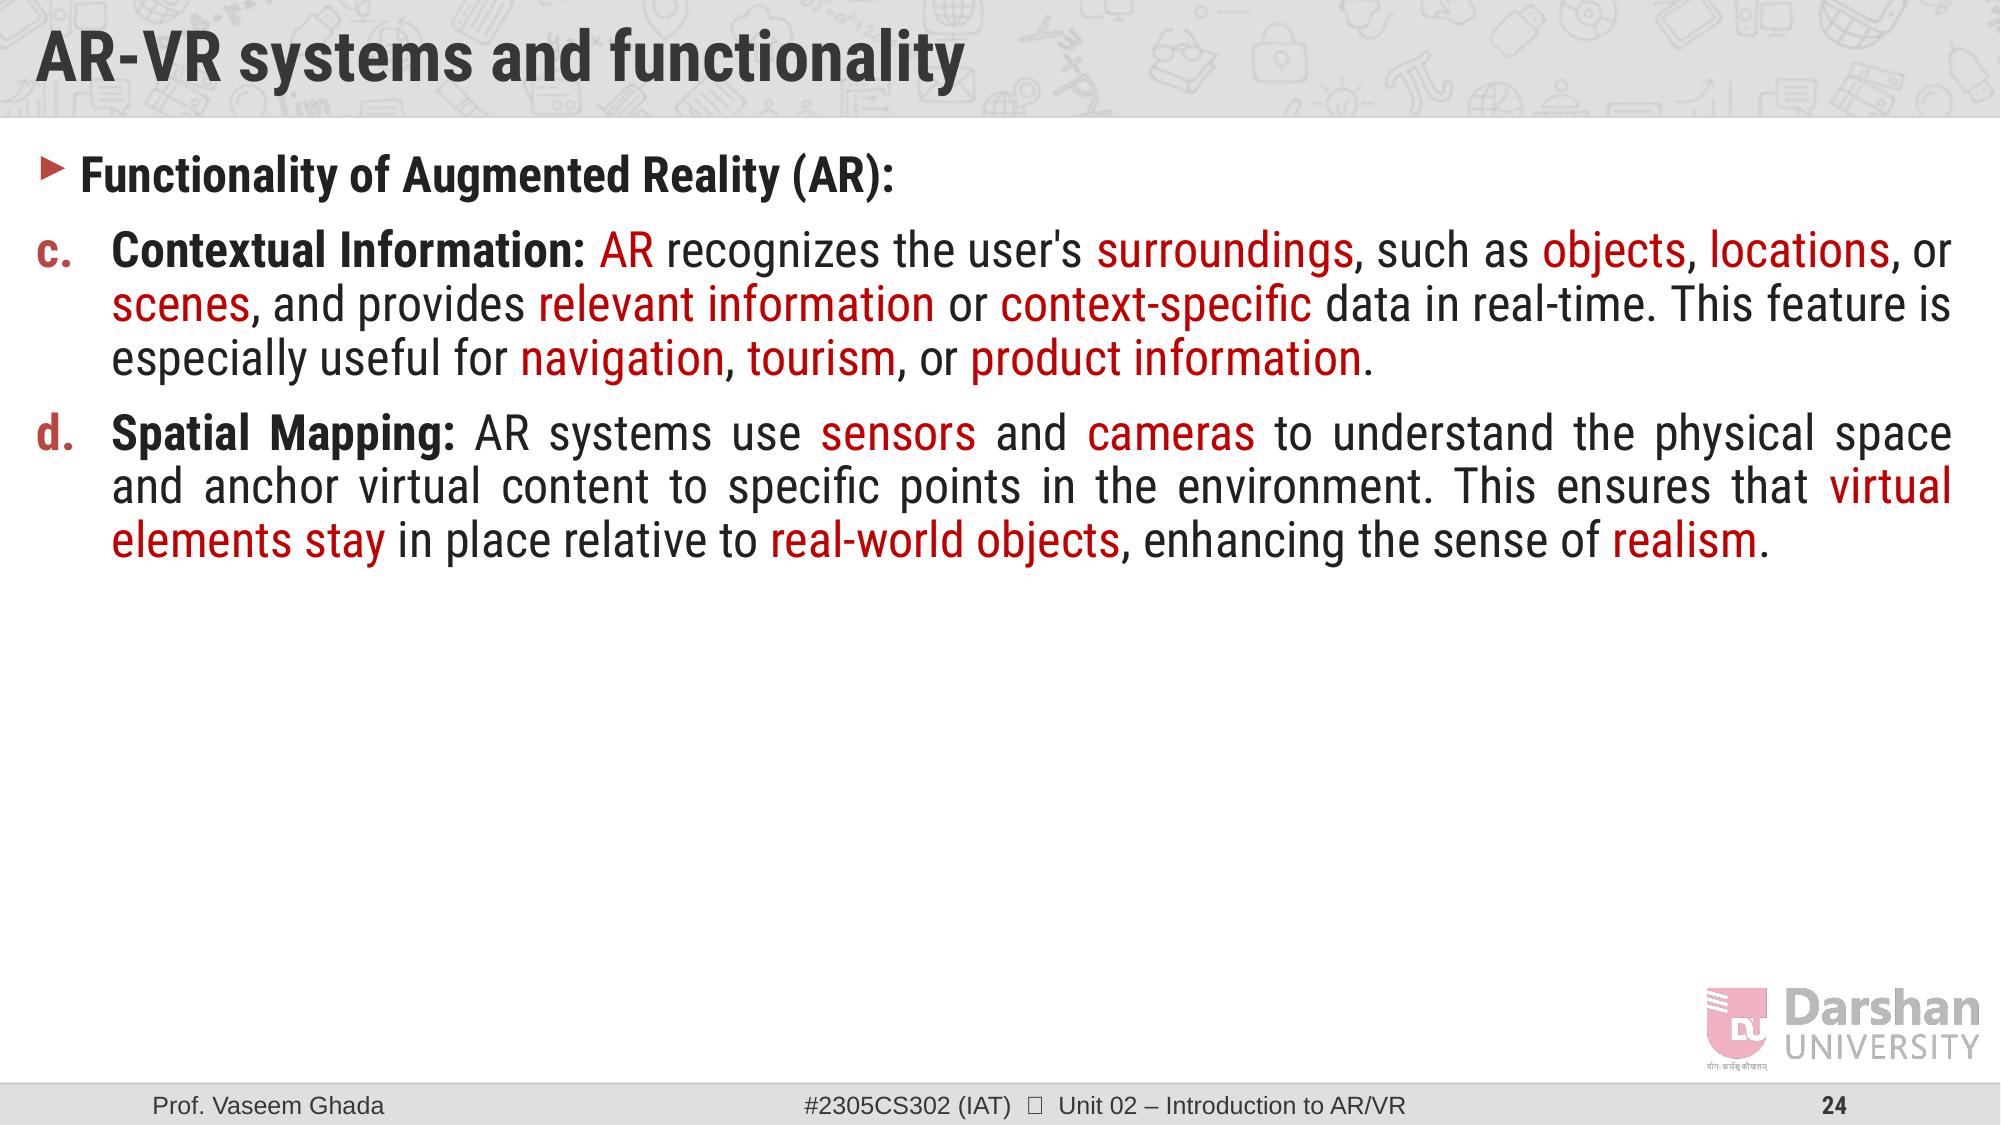

# AR-VR systems and functionality
Functionality of Augmented Reality (AR):
Contextual Information: AR recognizes the user's surroundings, such as objects, locations, or scenes, and provides relevant information or context-specific data in real-time. This feature is especially useful for navigation, tourism, or product information.
Spatial Mapping: AR systems use sensors and cameras to understand the physical space and anchor virtual content to specific points in the environment. This ensures that virtual elements stay in place relative to real-world objects, enhancing the sense of realism.